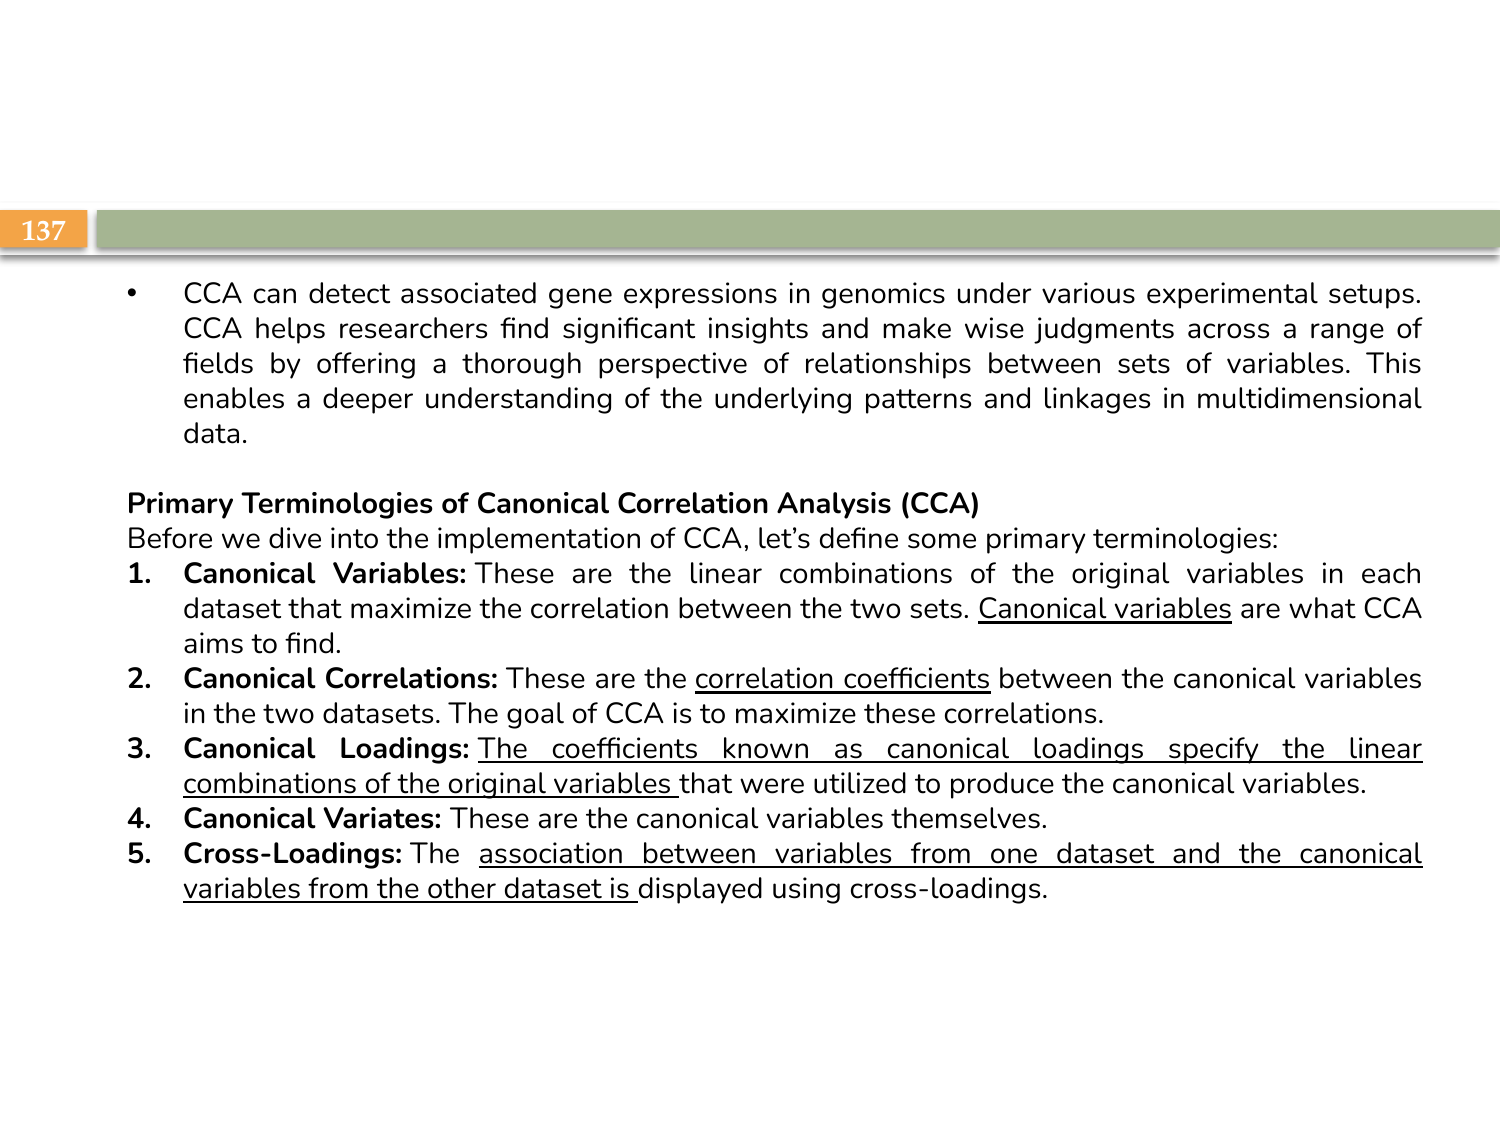

#
137
CCA can detect associated gene expressions in genomics under various experimental setups. CCA helps researchers find significant insights and make wise judgments across a range of fields by offering a thorough perspective of relationships between sets of variables. This enables a deeper understanding of the underlying patterns and linkages in multidimensional data.

Primary Terminologies of Canonical Correlation Analysis (CCA)
Before we dive into the implementation of CCA, let’s define some primary terminologies:
Canonical Variables: These are the linear combinations of the original variables in each dataset that maximize the correlation between the two sets. Canonical variables are what CCA aims to find.
Canonical Correlations: These are the correlation coefficients between the canonical variables in the two datasets. The goal of CCA is to maximize these correlations.
Canonical Loadings: The coefficients known as canonical loadings specify the linear combinations of the original variables that were utilized to produce the canonical variables.
Canonical Variates: These are the canonical variables themselves.
Cross-Loadings: The association between variables from one dataset and the canonical variables from the other dataset is displayed using cross-loadings.